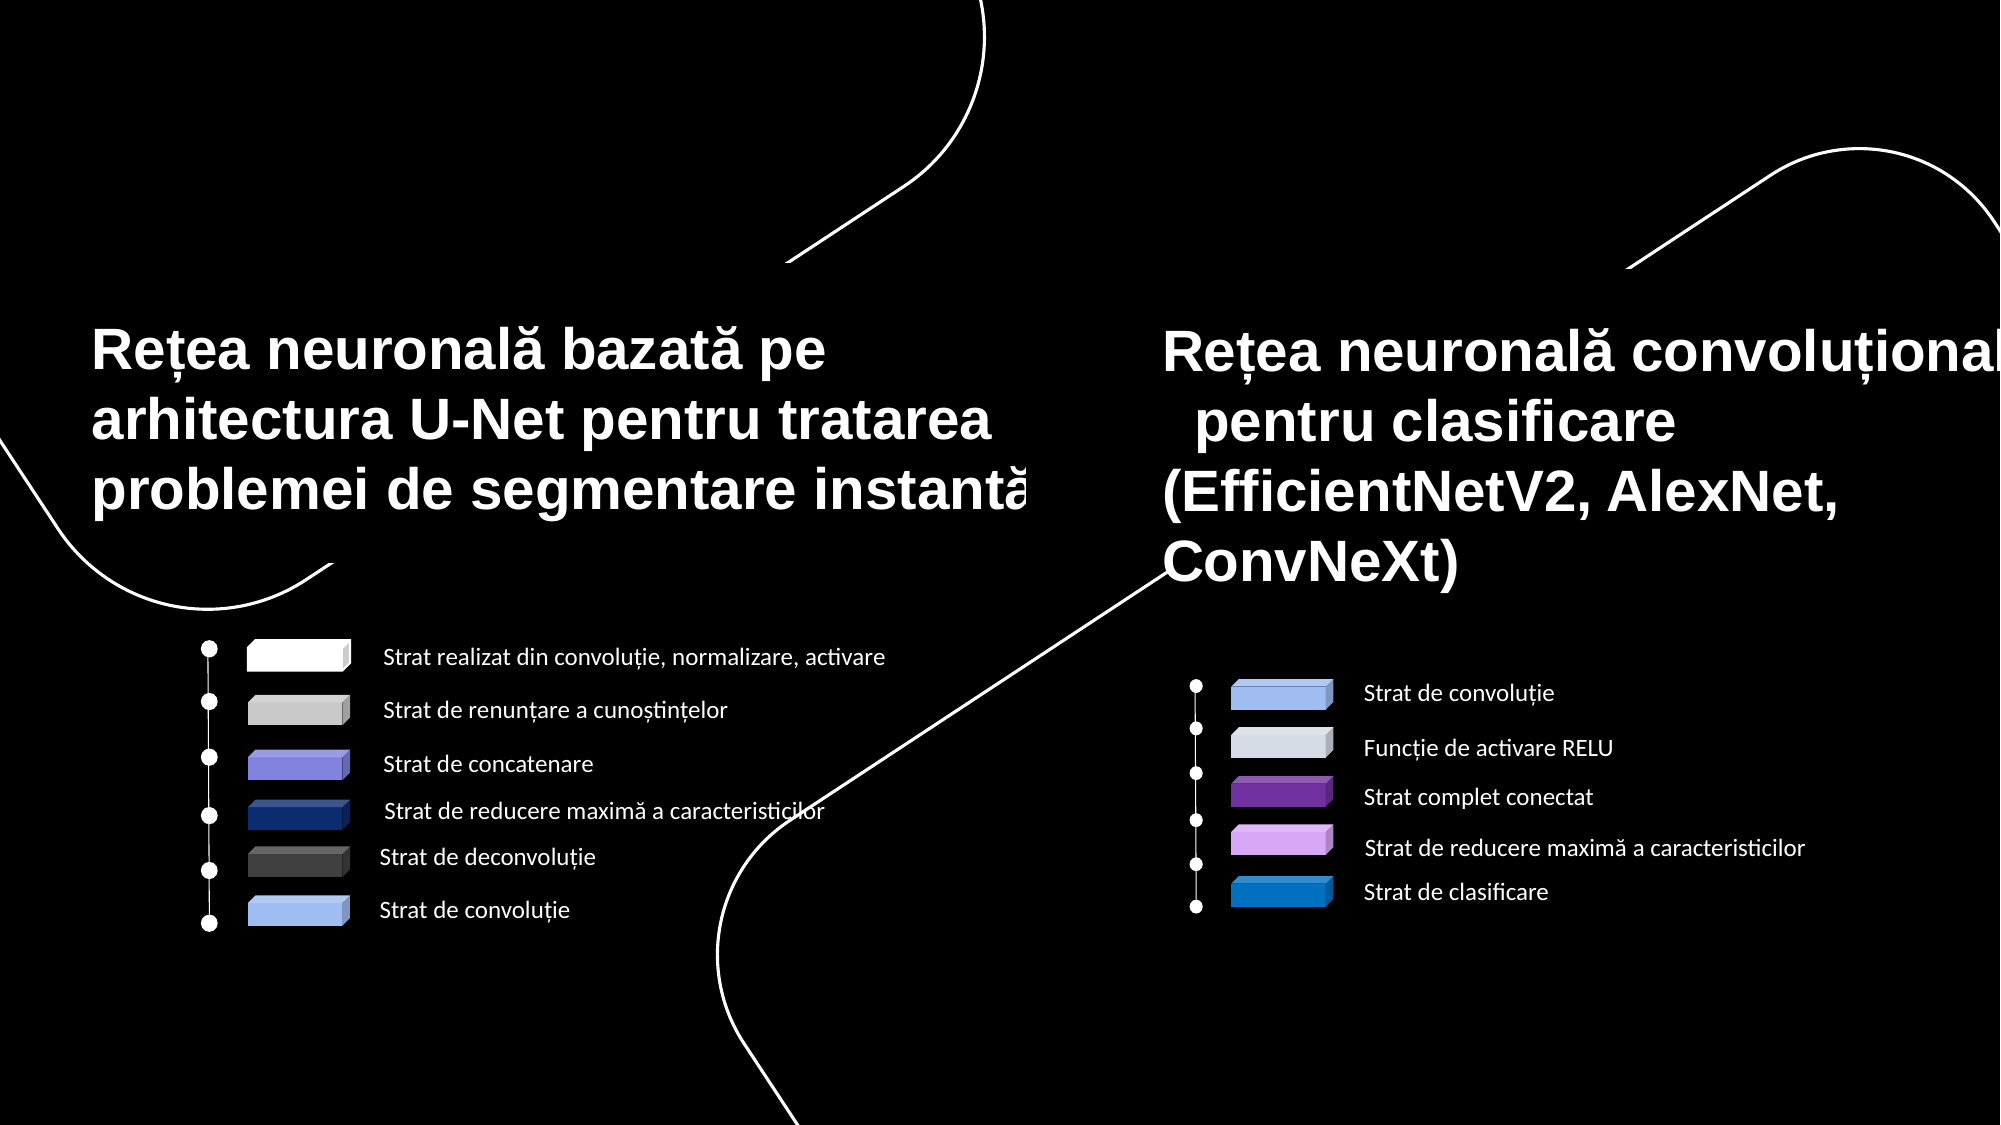

Rețea neuronală bazată pe arhitectura U-Net pentru tratarea problemei de segmentare instantă
Rețea neuronală convoluțională      pentru clasificare (EfficientNetV2, AlexNet, ConvNeXt)

Strat realizat din convoluție, normalizare, activare

Strat de convoluție

Strat de renunțare a cunoștințelor

Funcție de activare RELU

Strat de concatenare

Strat complet conectat

Strat de reducere maximă a caracteristicilor

Strat de reducere maximă a caracteristicilor
Strat de deconvoluție

Strat de clasificare

Strat de convoluție